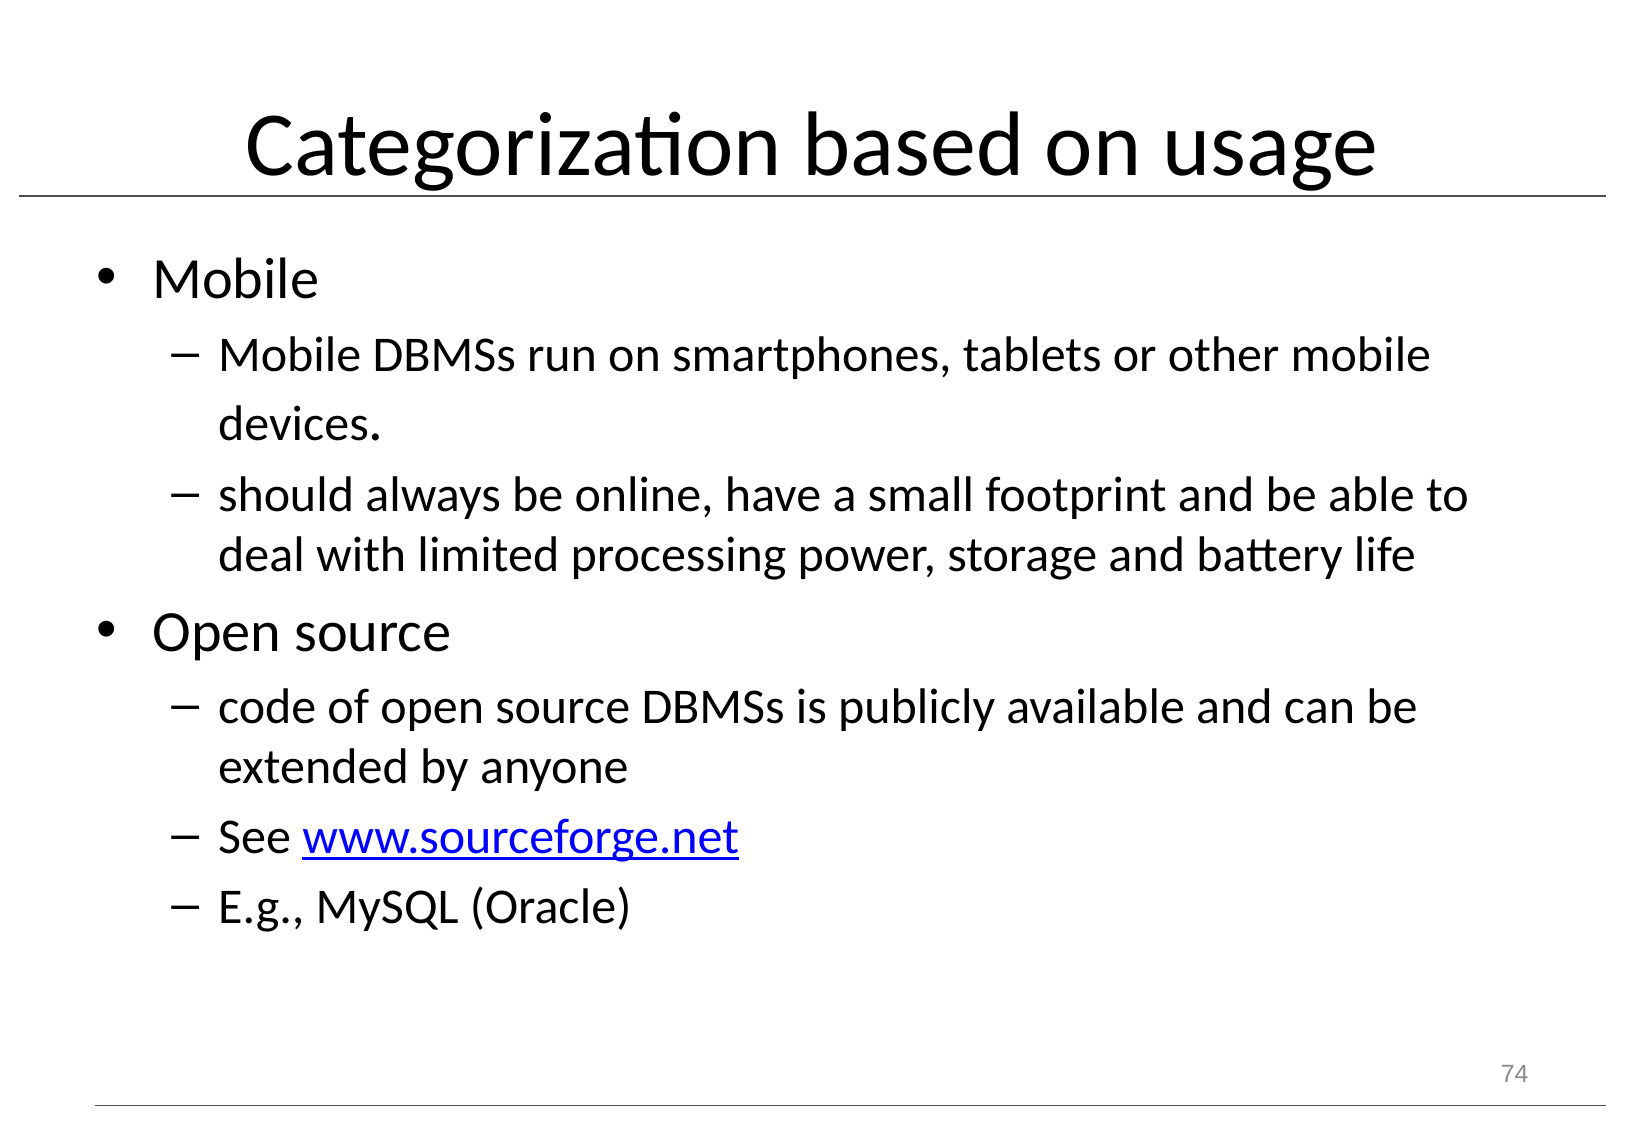

# Categorization based on usage
Mobile
Mobile DBMSs run on smartphones, tablets or other mobile devices.
should always be online, have a small footprint and be able to deal with limited processing power, storage and battery life
Open source
code of open source DBMSs is publicly available and can be extended by anyone
See www.sourceforge.net
E.g., MySQL (Oracle)
74